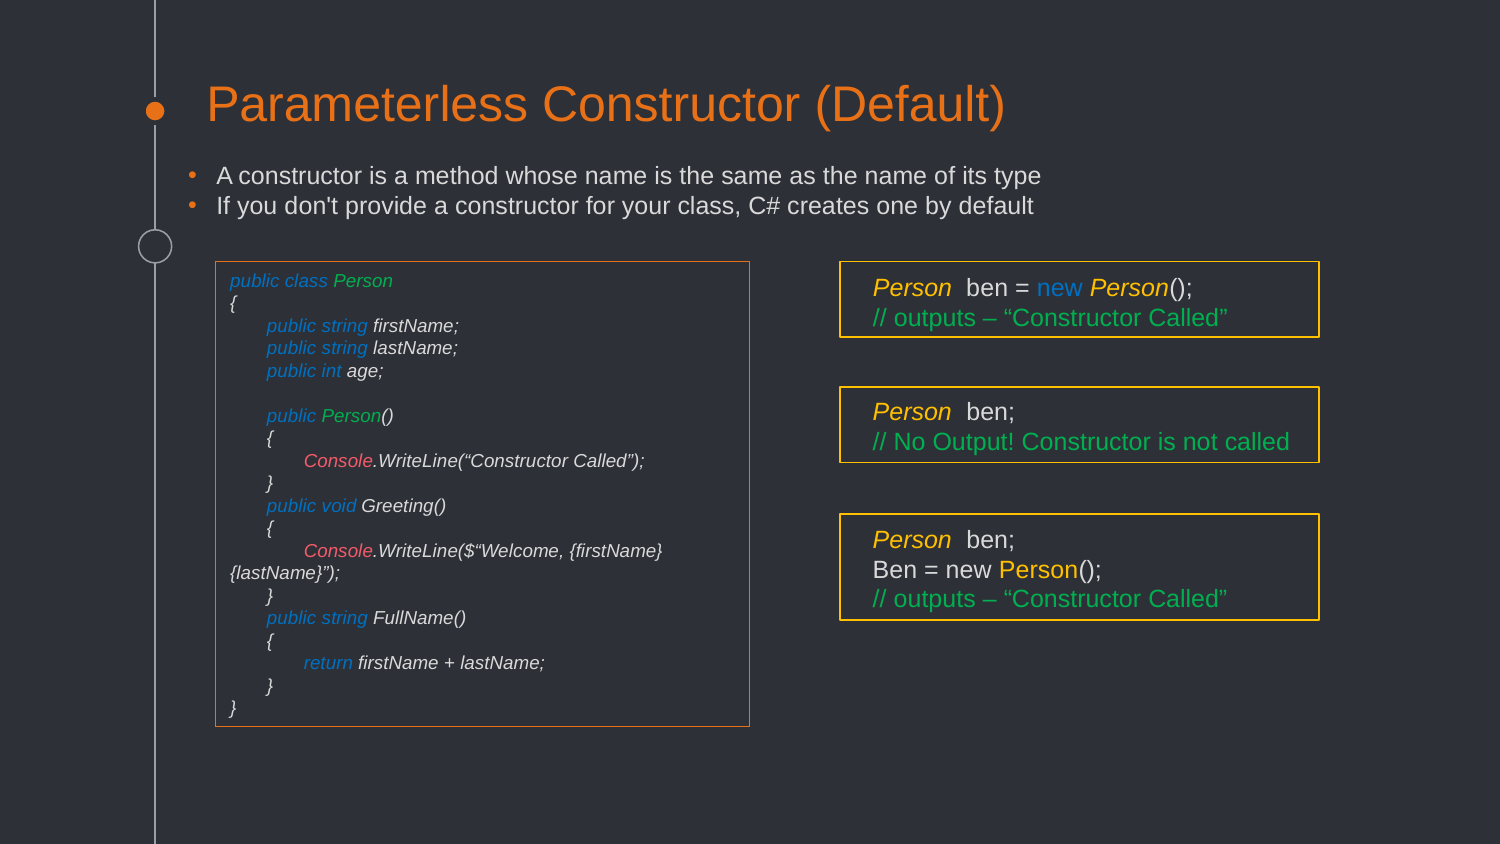

# Parameterless Constructor (Default)
A constructor is a method whose name is the same as the name of its type
If you don't provide a constructor for your class, C# creates one by default
public class Person
{
       public string firstName;
       public string lastName;
       public int age;

       public Person()
       {
              Console.WriteLine(“Constructor Called”);
       }
       public void Greeting()
       {
              Console.WriteLine($“Welcome, {firstName} {lastName}”);
       }
       public string FullName()
       {
              return firstName + lastName;
       }
}

Person  ben = new Person();
// outputs – “Constructor Called”

Person  ben;
// No Output! Constructor is not called

Person  ben;
Ben = new Person();
// outputs – “Constructor Called”